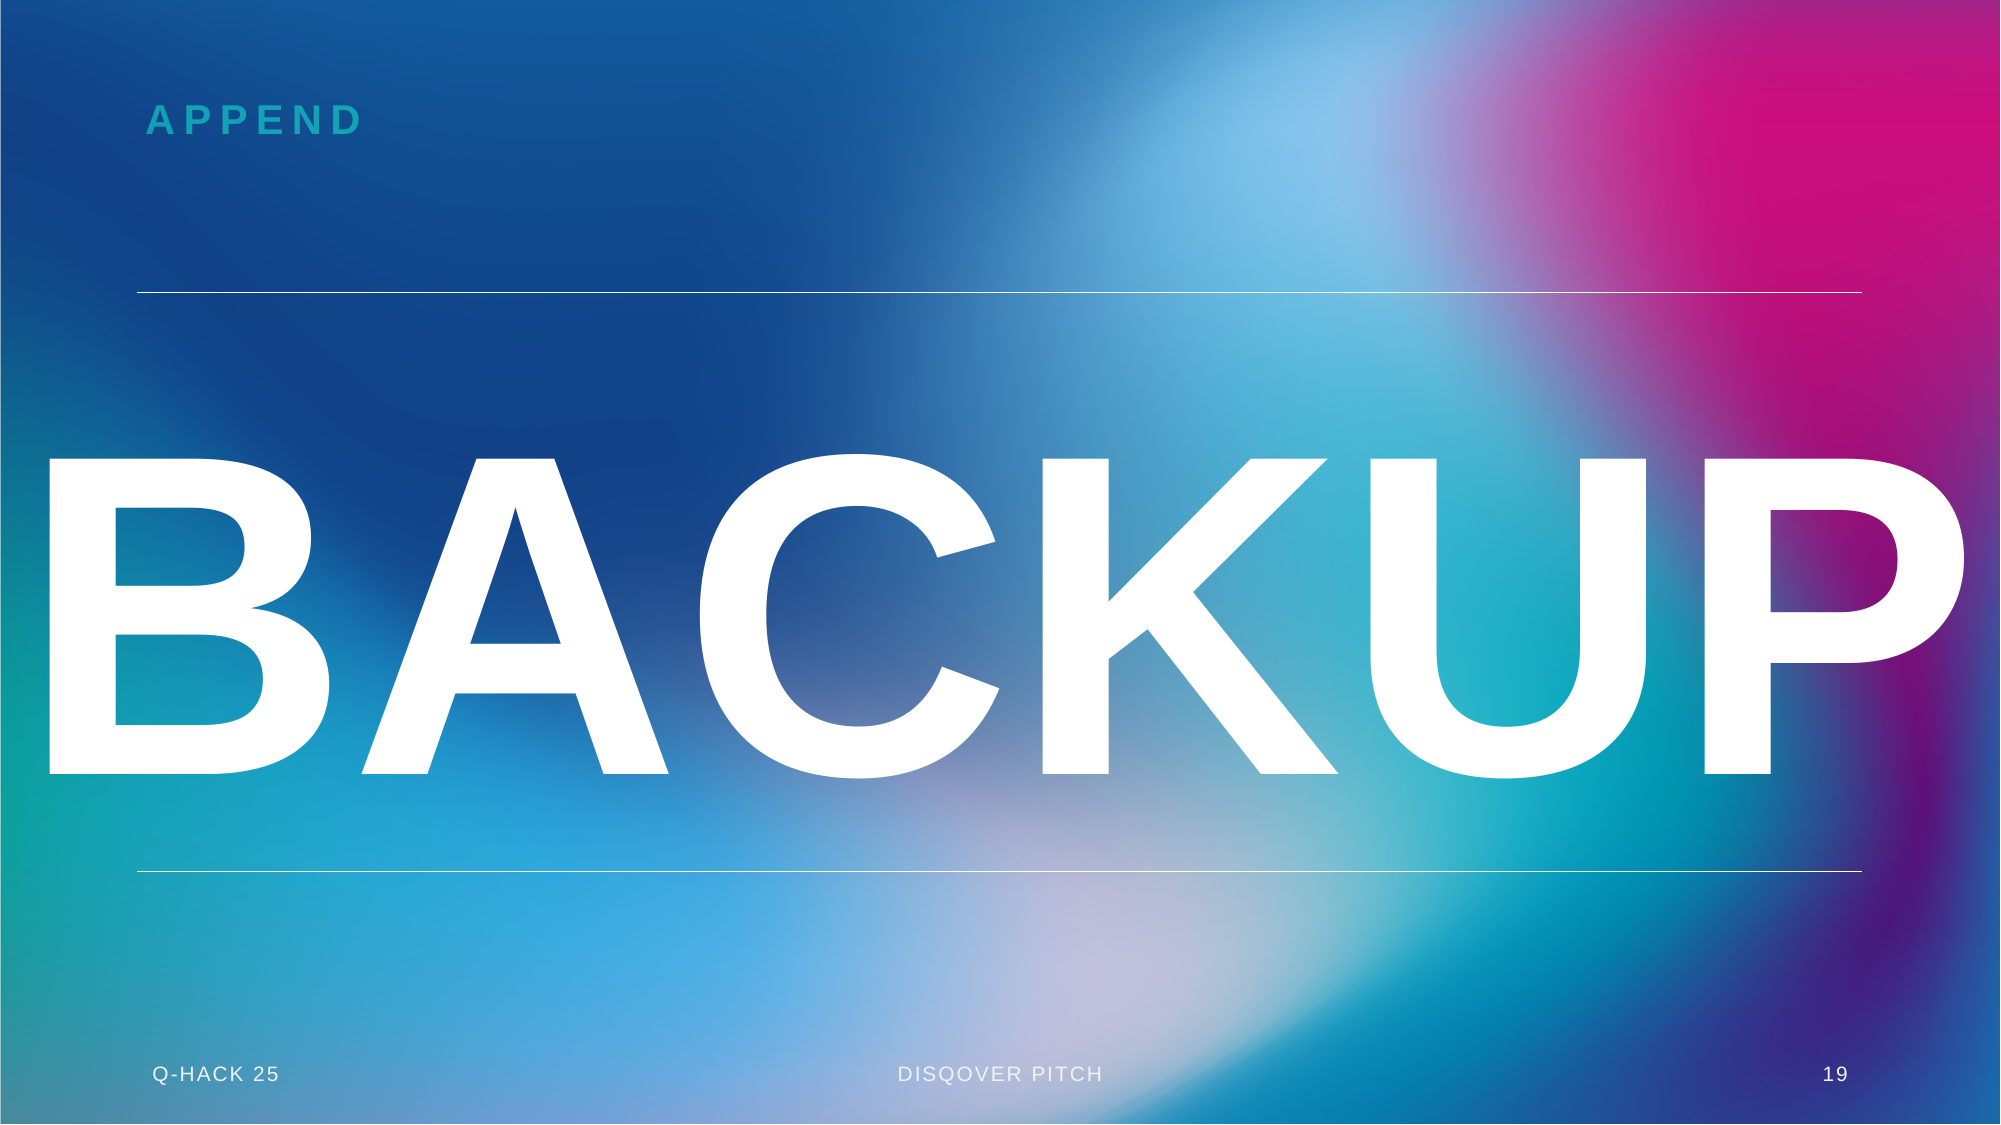

Appendix
BACKUP
Q-Hack 25
disQover Pitch
19